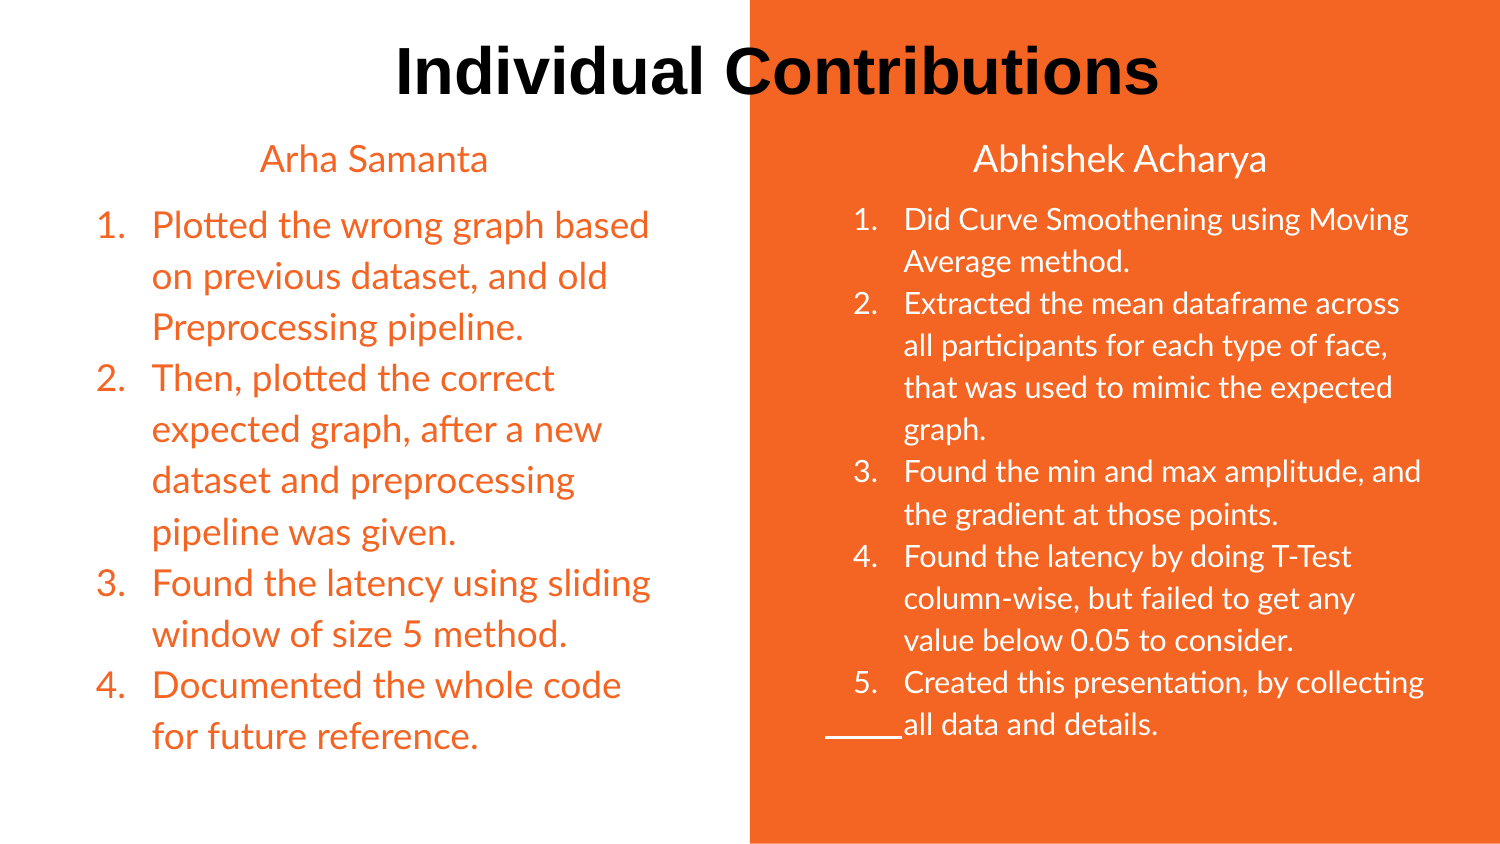

Individual Contributions
Arha Samanta
Abhishek Acharya
Plotted the wrong graph based on previous dataset, and old Preprocessing pipeline.
Then, plotted the correct expected graph, after a new dataset and preprocessing pipeline was given.
Found the latency using sliding window of size 5 method.
Documented the whole code for future reference.
Did Curve Smoothening using Moving Average method.
Extracted the mean dataframe across all participants for each type of face, that was used to mimic the expected graph.
Found the min and max amplitude, and the gradient at those points.
Found the latency by doing T-Test column-wise, but failed to get any value below 0.05 to consider.
Created this presentation, by collecting all data and details.